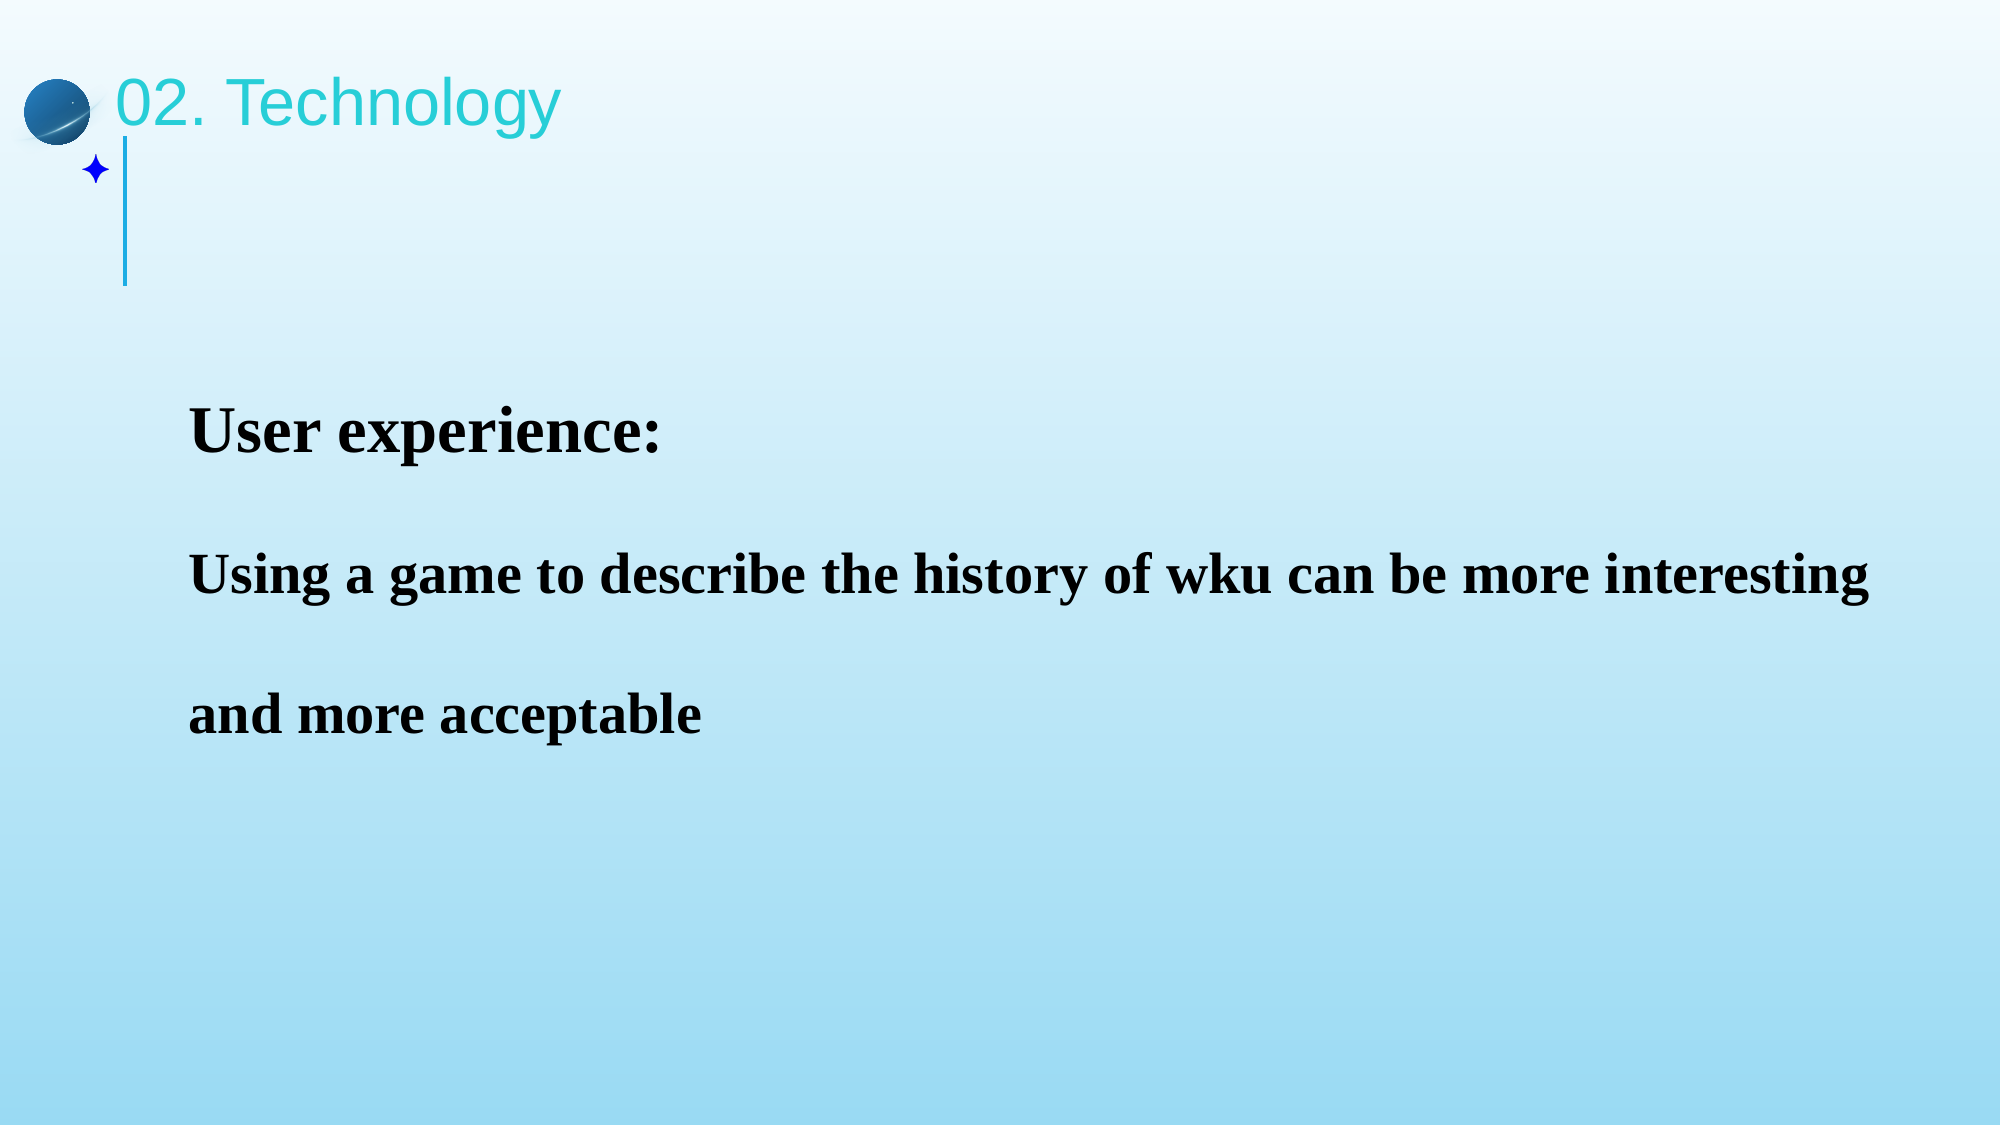

02. Technology
User experience:
Using a game to describe the history of wku can be more interesting and more acceptable